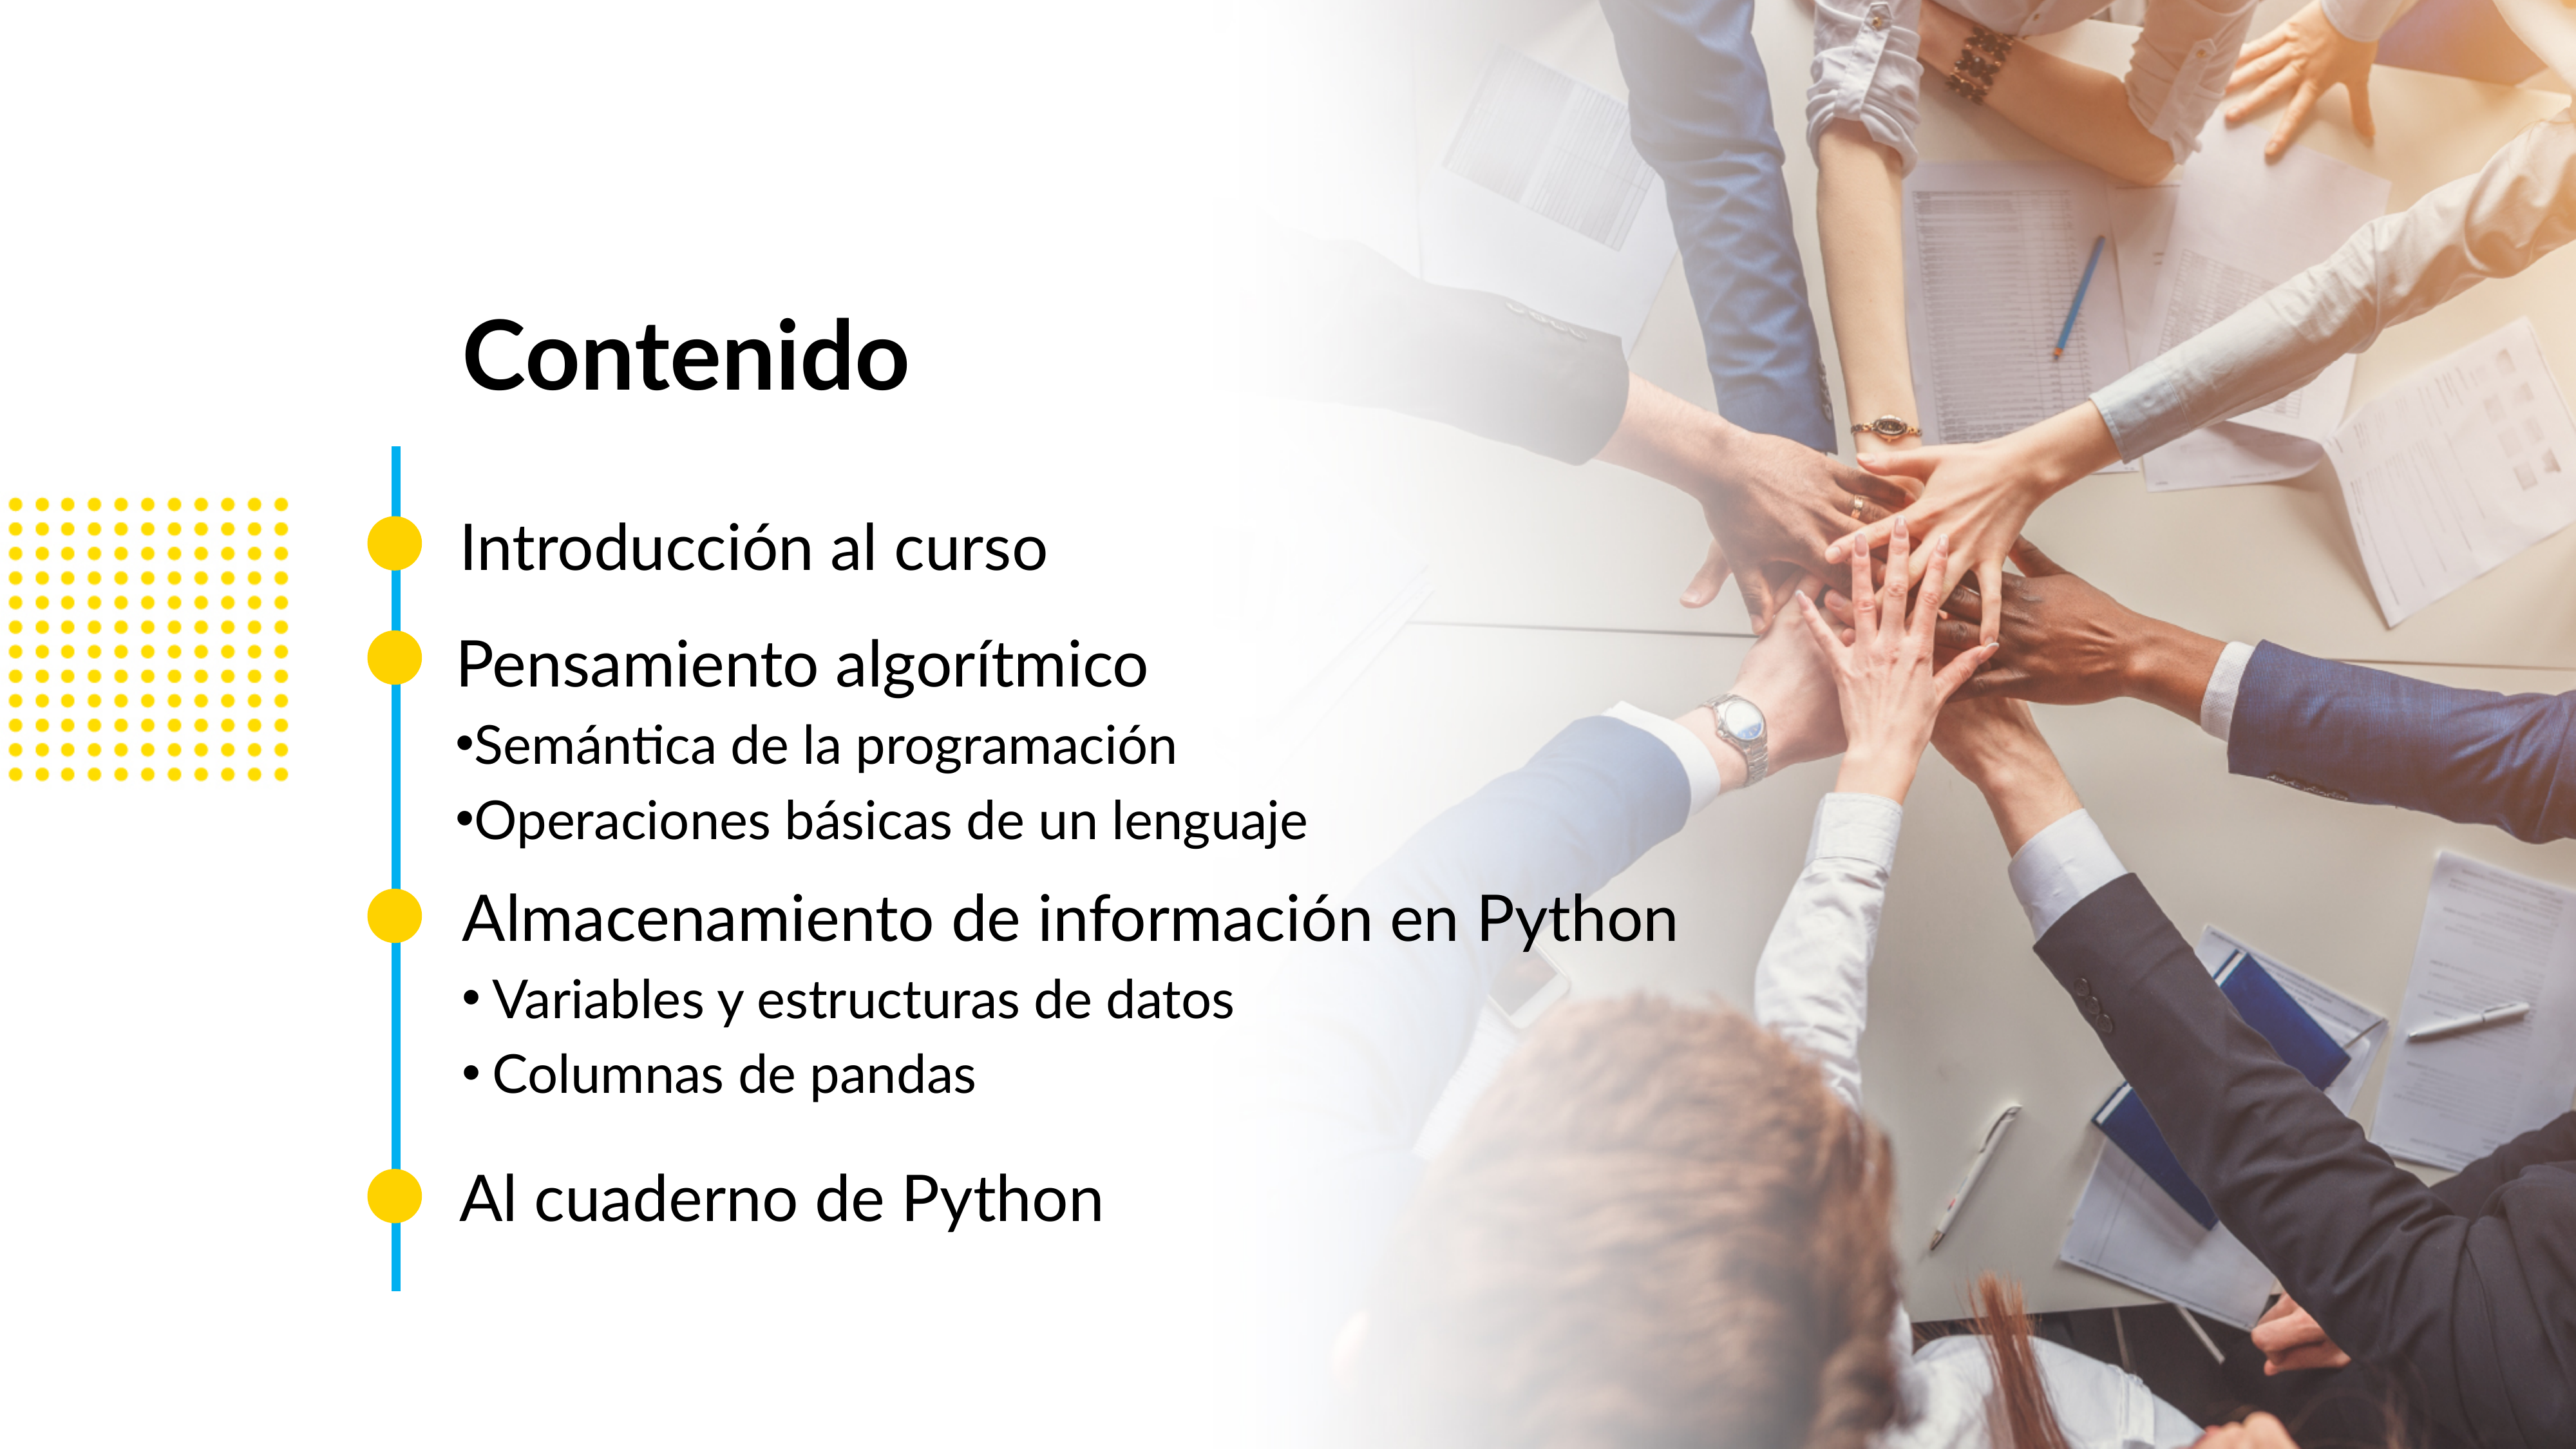

Contenido
Introducción al curso

Pensamiento algorítmico
Semántica de la programación
Operaciones básicas de un lenguaje

Almacenamiento de información en Python
Variables y estructuras de datos
Columnas de pandas

Al cuaderno de Python